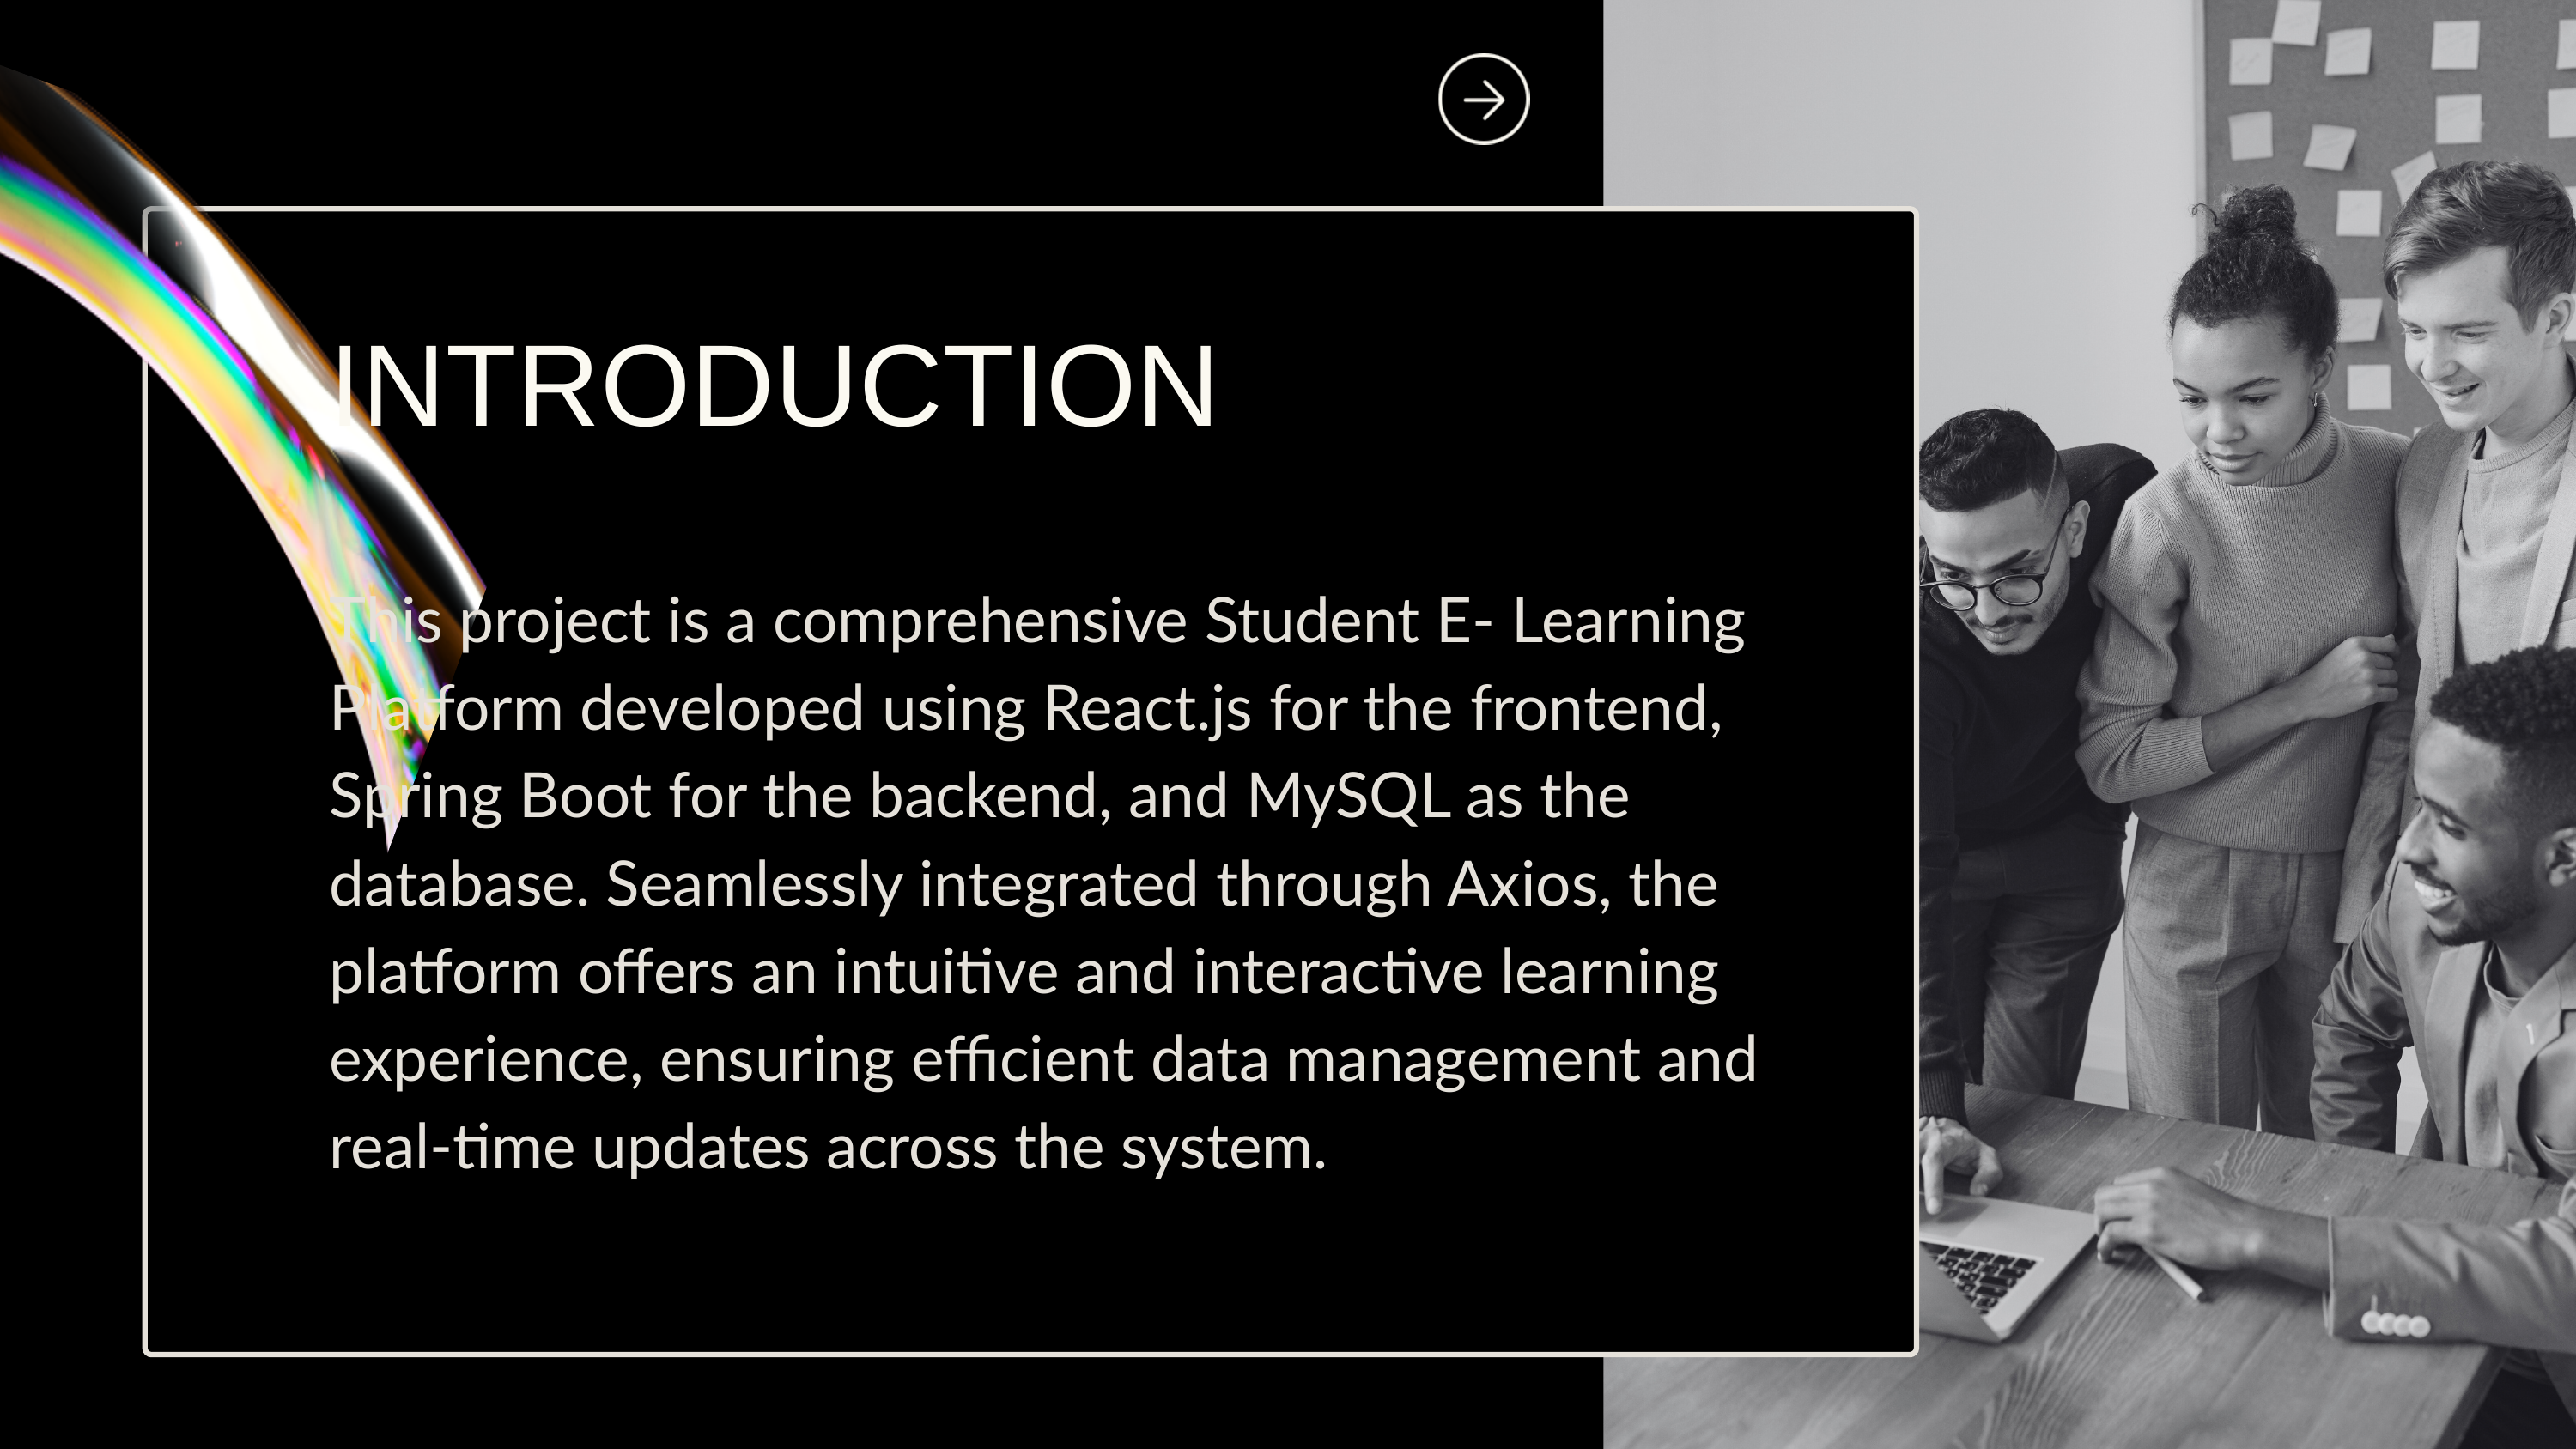

INTRODUCTION
This project is a comprehensive Student E- Learning Platform developed using React.js for the frontend, Spring Boot for the backend, and MySQL as the database. Seamlessly integrated through Axios, the platform offers an intuitive and interactive learning experience, ensuring efficient data management and real-time updates across the system.